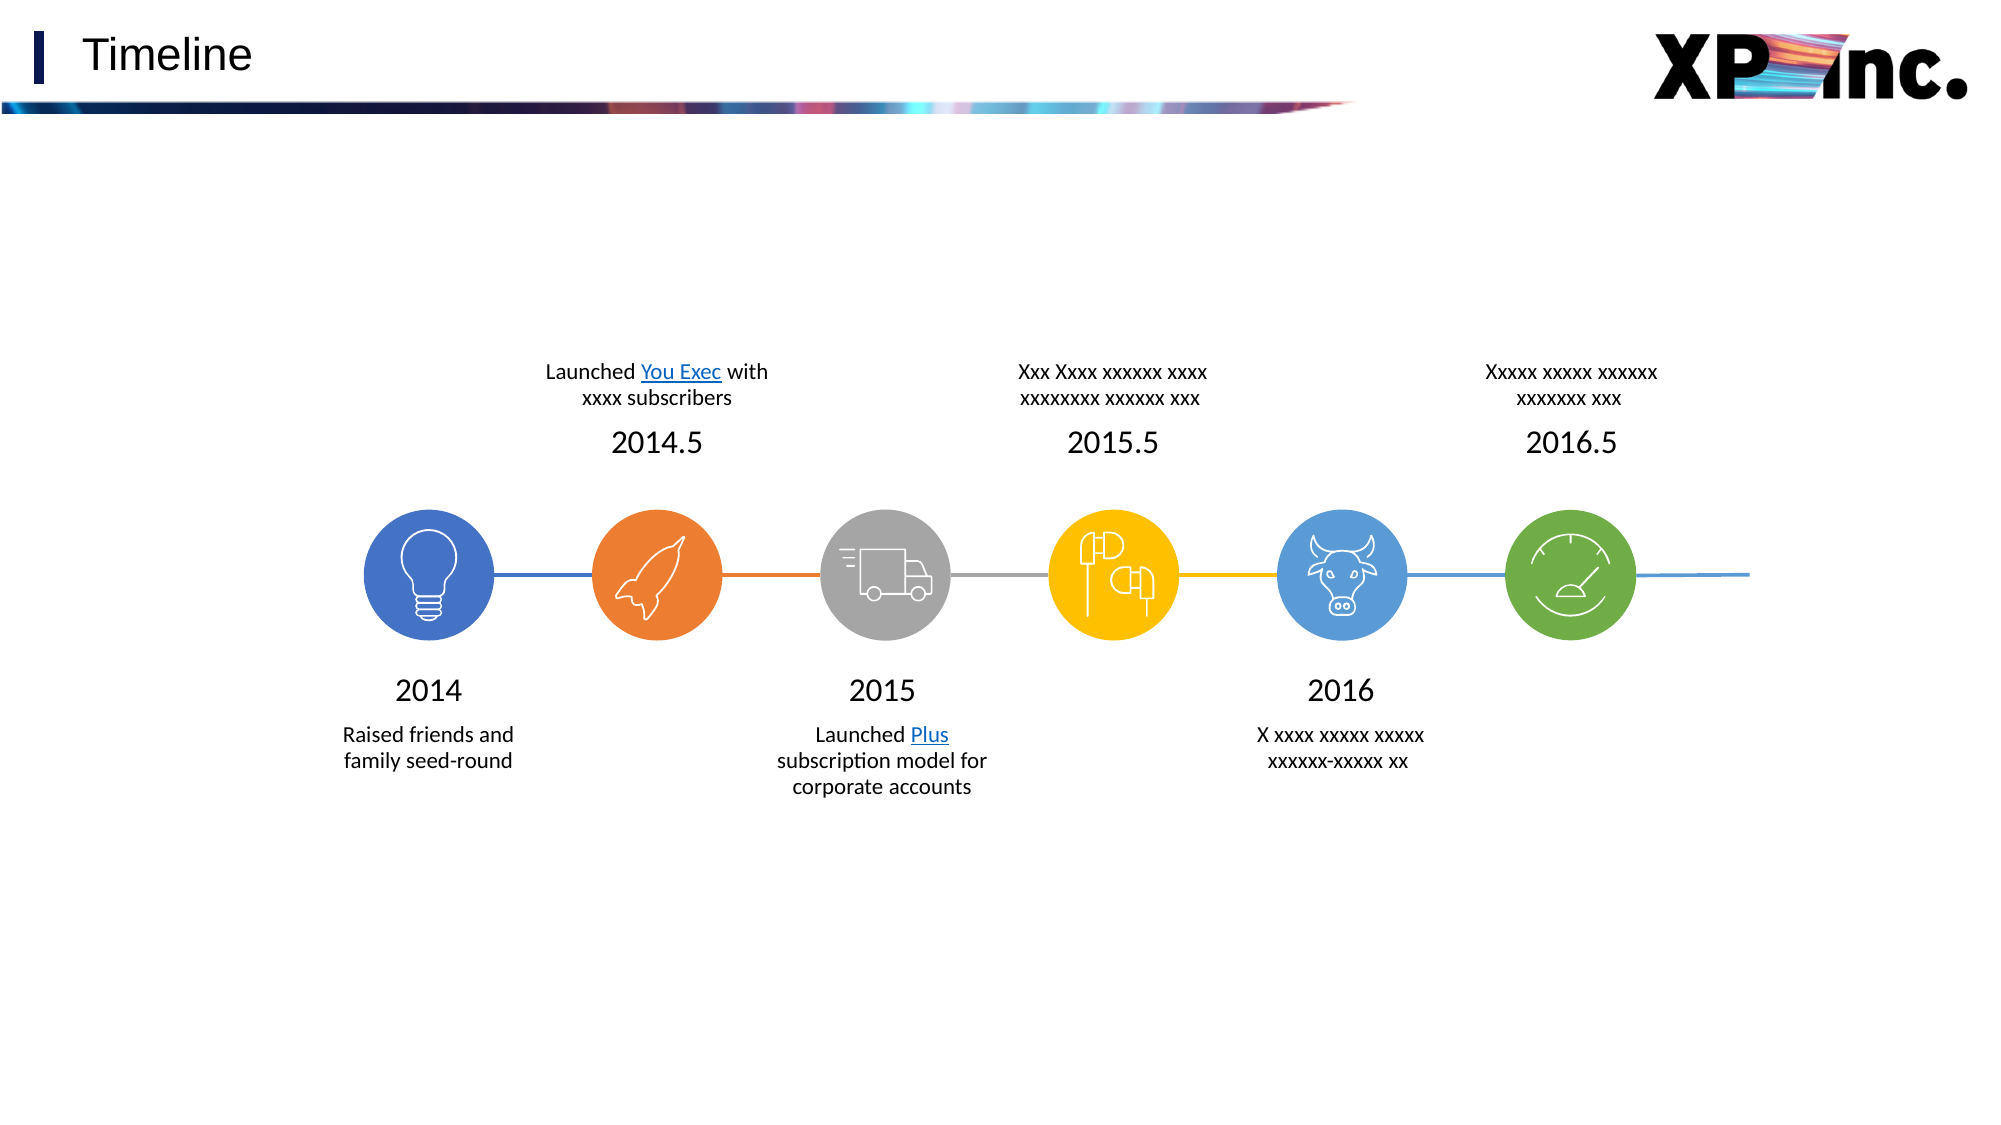

# Timeline

Launched You Exec with xxxx subscribers
2014.5
Xxx Xxxx xxxxxx xxxx xxxxxxxx xxxxxx xxx
2015.5
Xxxxx xxxxx xxxxxx xxxxxxx xxx
2016.5

2014
Raised friends and family seed-round
2015
Launched Plus subscription model for corporate accounts
2016
X xxxx xxxxx xxxxx xxxxxx-xxxxx xx